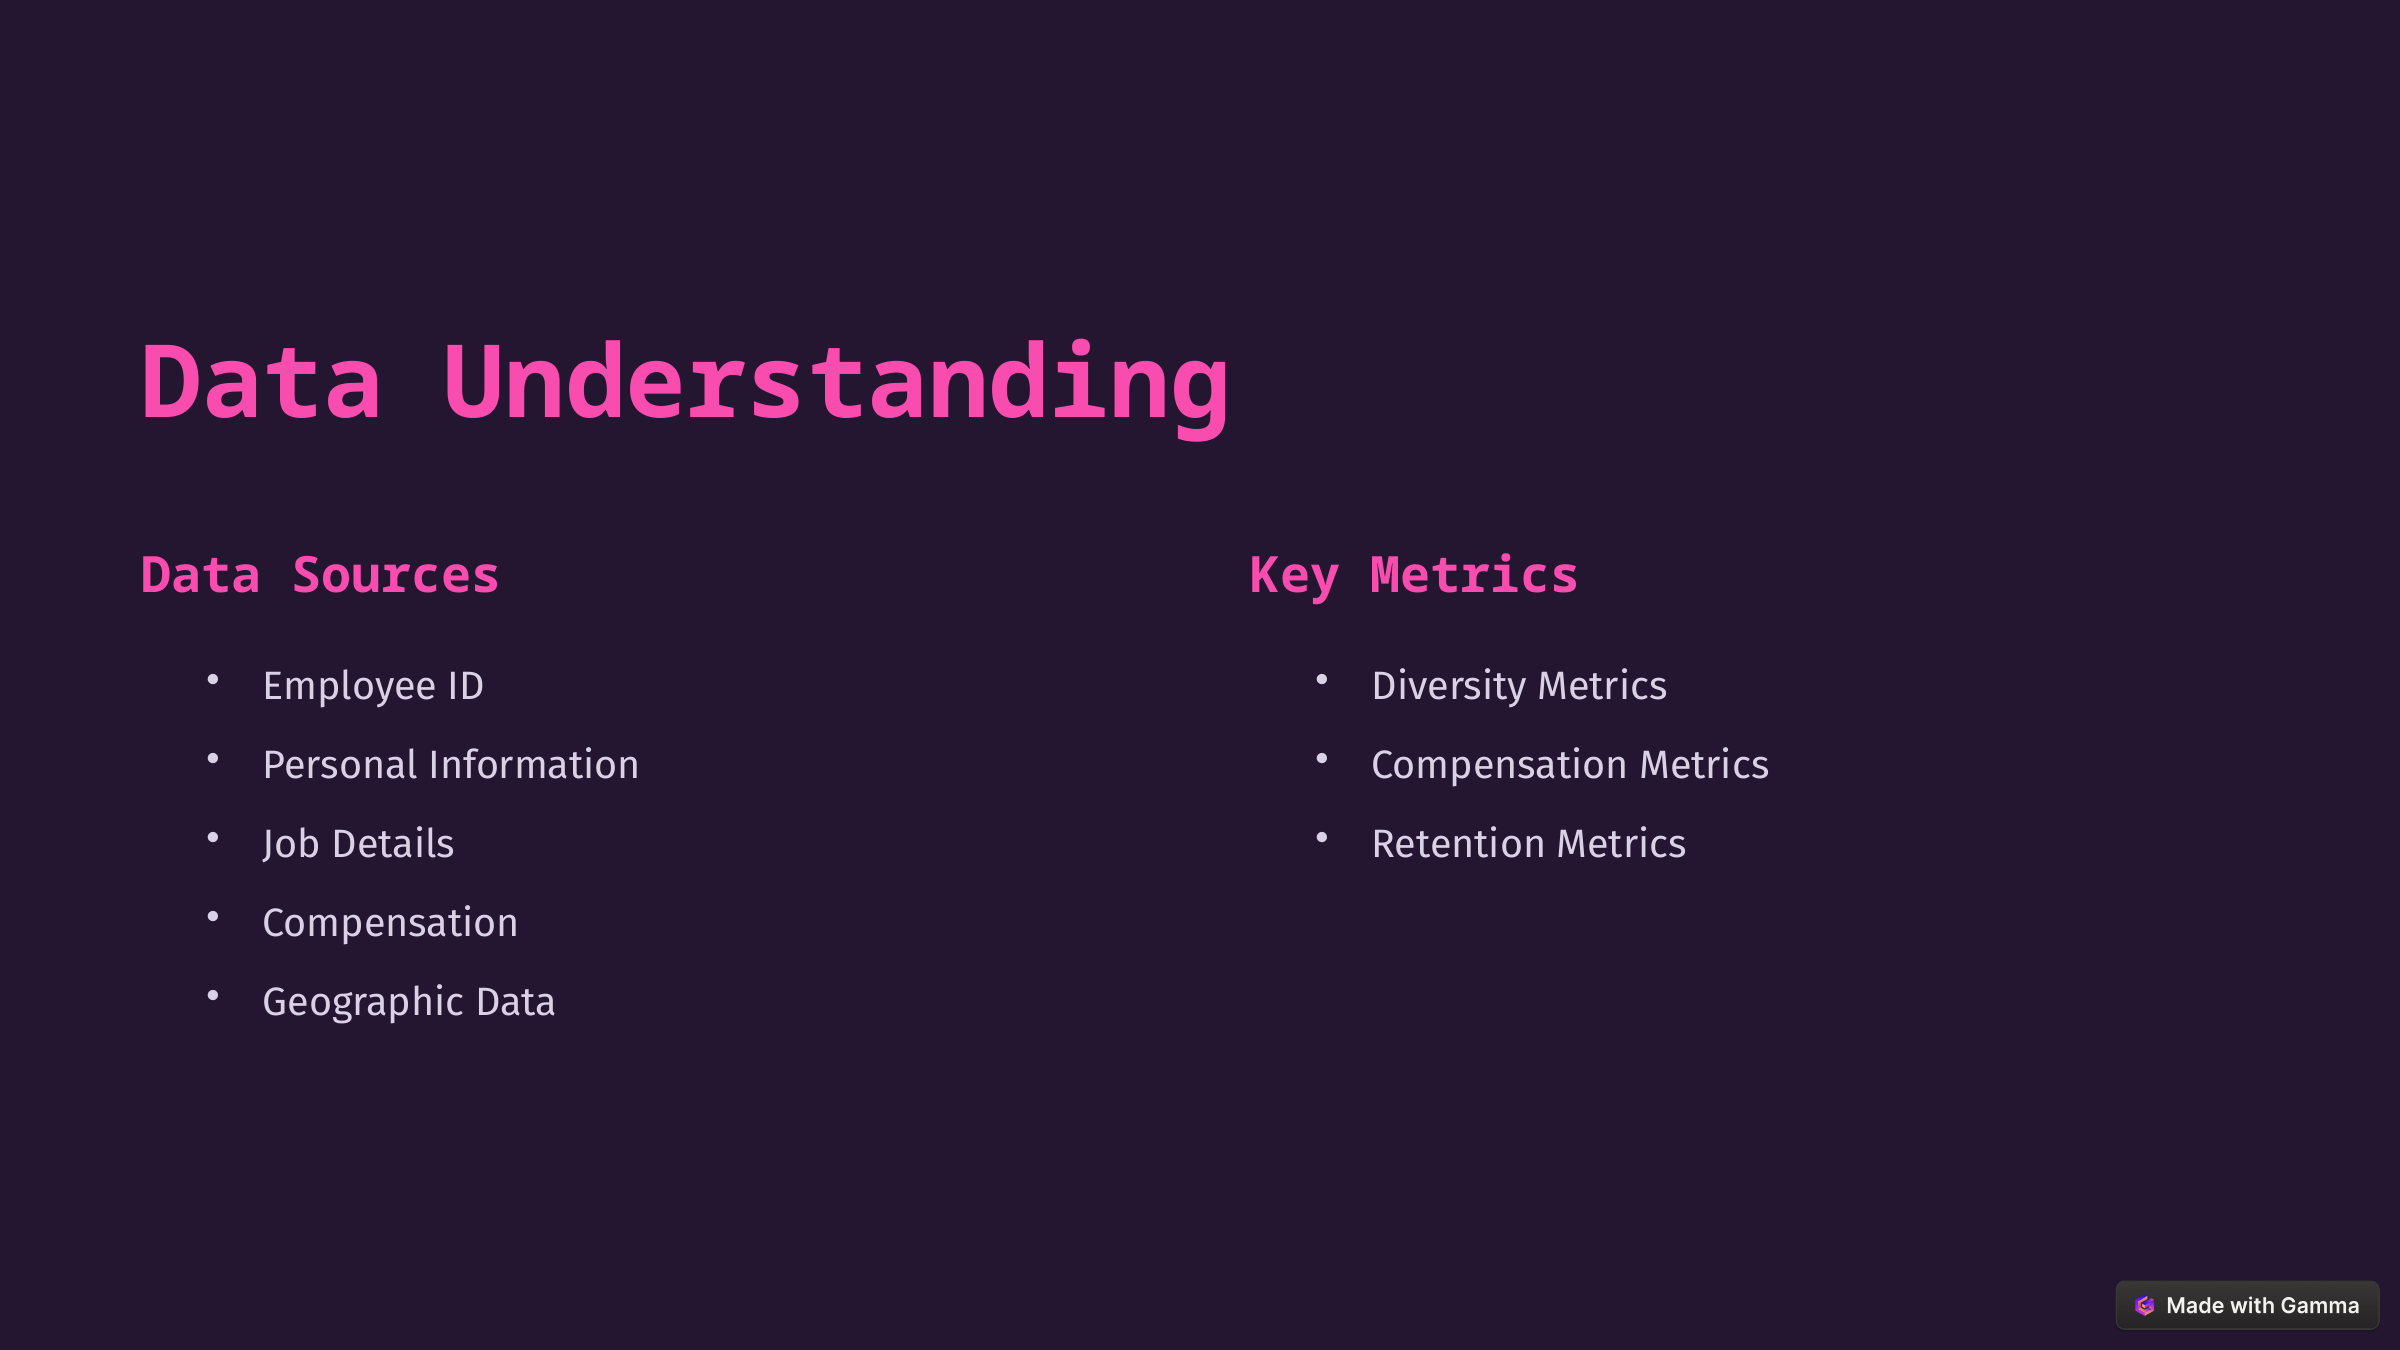

Data Understanding
Data Sources
Key Metrics
Employee ID
Diversity Metrics
Personal Information
Compensation Metrics
Job Details
Retention Metrics
Compensation
Geographic Data